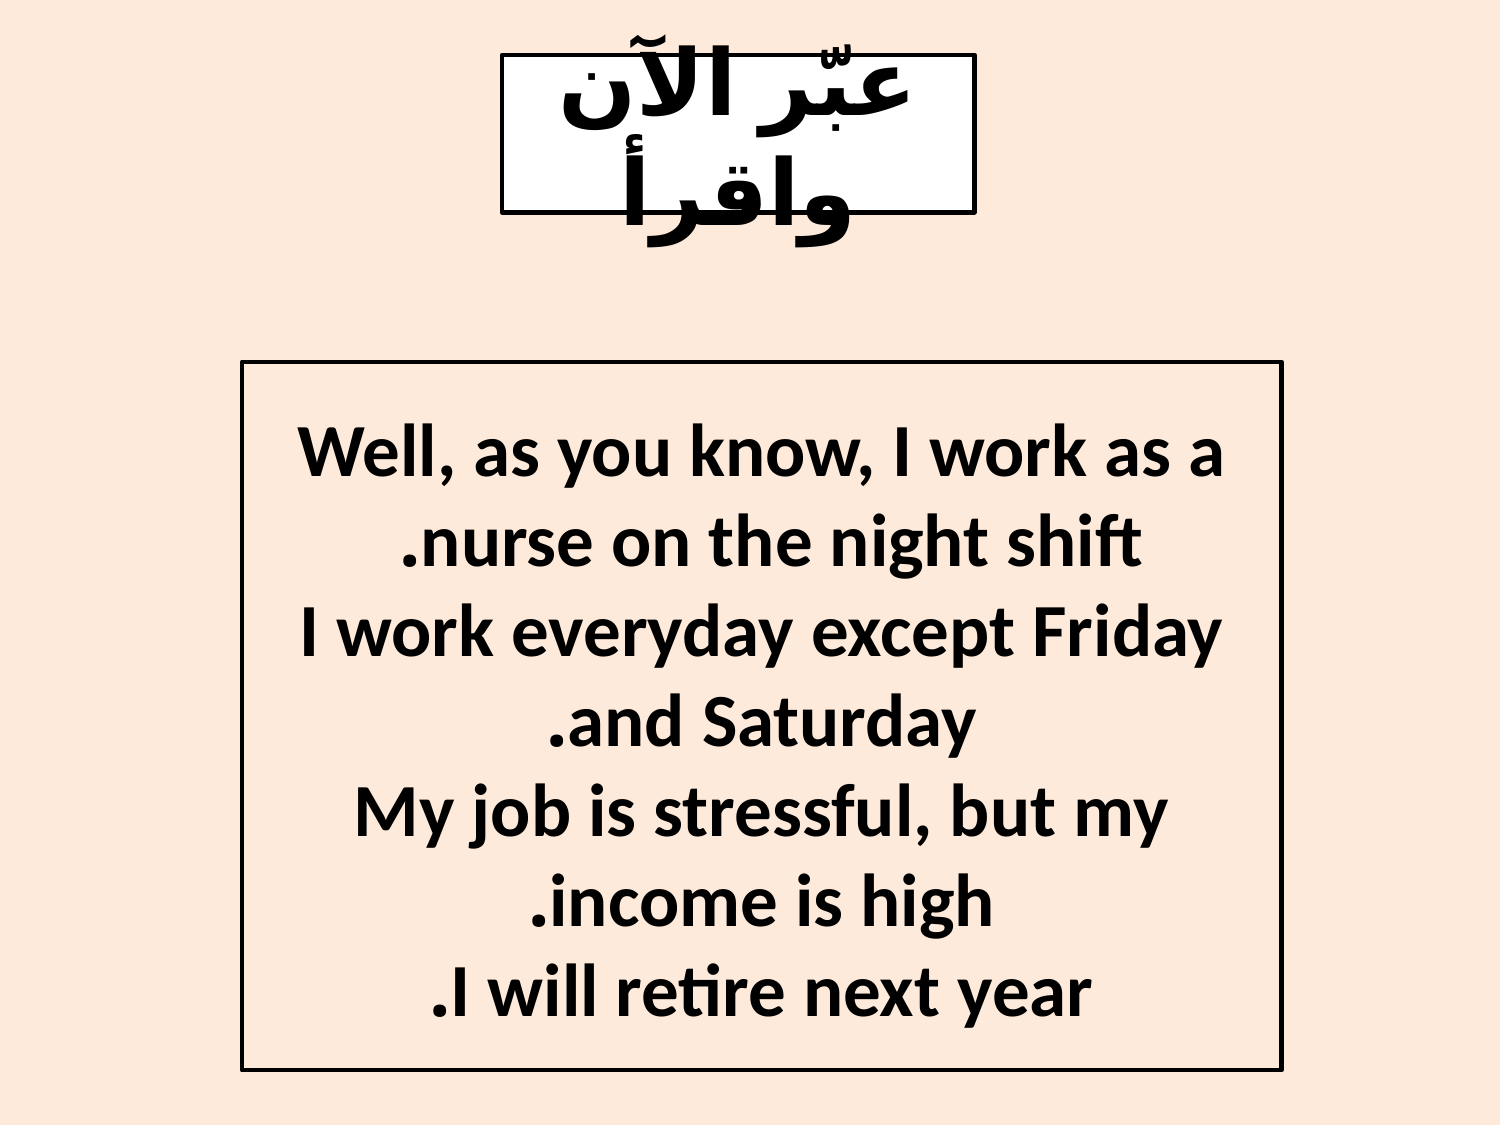

#
عبّر الآن واقرأ
Well, as you know, I work as a nurse on the night shift.
I work everyday except Friday and Saturday.
My job is stressful, but my income is high.
I will retire next year.